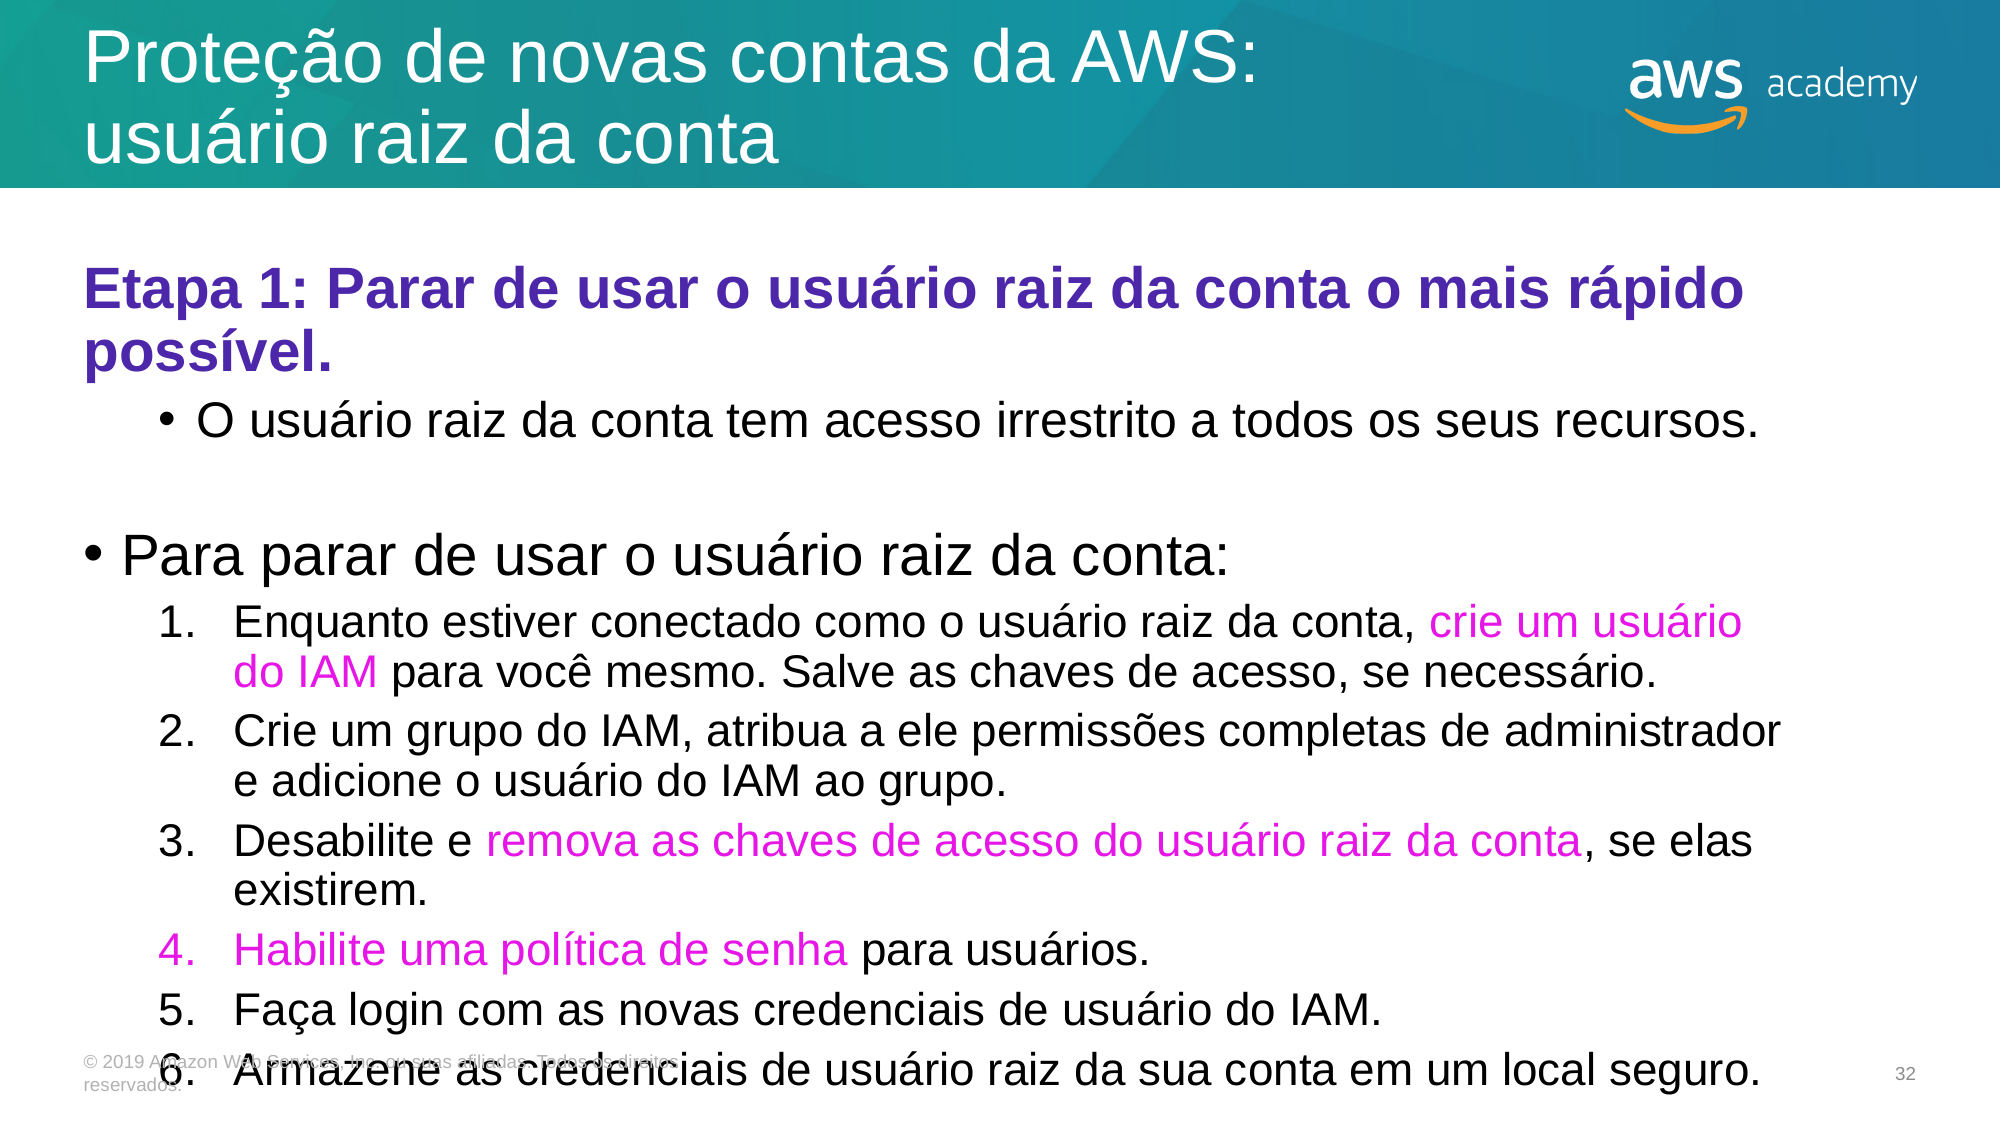

# Proteção de novas contas da AWS: usuário raiz da conta
Etapa 1: Parar de usar o usuário raiz da conta o mais rápido possível.
O usuário raiz da conta tem acesso irrestrito a todos os seus recursos.

Para parar de usar o usuário raiz da conta:
Enquanto estiver conectado como o usuário raiz da conta, crie um usuário
do IAM para você mesmo. Salve as chaves de acesso, se necessário.
Crie um grupo do IAM, atribua a ele permissões completas de administrador
e adicione o usuário do IAM ao grupo.
Desabilite e remova as chaves de acesso do usuário raiz da conta, se elas existirem.
Habilite uma política de senha para usuários.
Faça login com as novas credenciais de usuário do IAM.
Armazene as credenciais de usuário raiz da sua conta em um local seguro.
© 2019 Amazon Web Services, Inc. ou suas afiliadas. Todos os direitos reservados.
32